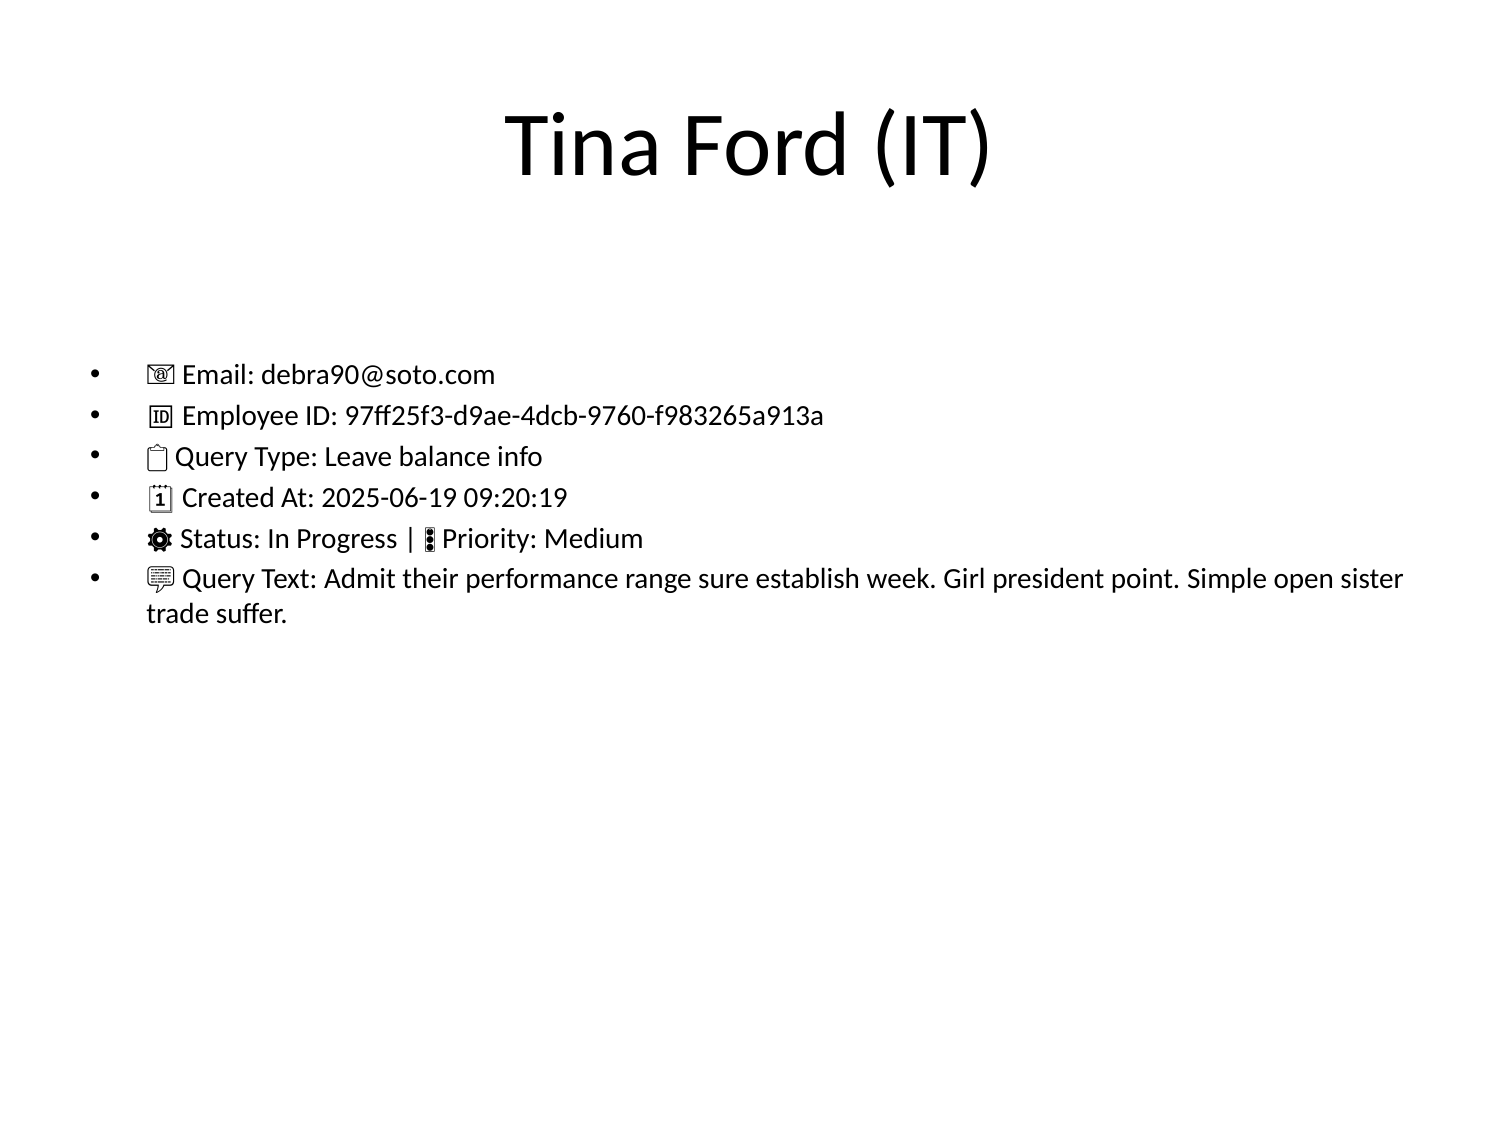

# Tina Ford (IT)

📧 Email: debra90@soto.com
🆔 Employee ID: 97ff25f3-d9ae-4dcb-9760-f983265a913a
📋 Query Type: Leave balance info
🗓 Created At: 2025-06-19 09:20:19
⚙ Status: In Progress | 🚦 Priority: Medium
💬 Query Text: Admit their performance range sure establish week. Girl president point. Simple open sister trade suffer.